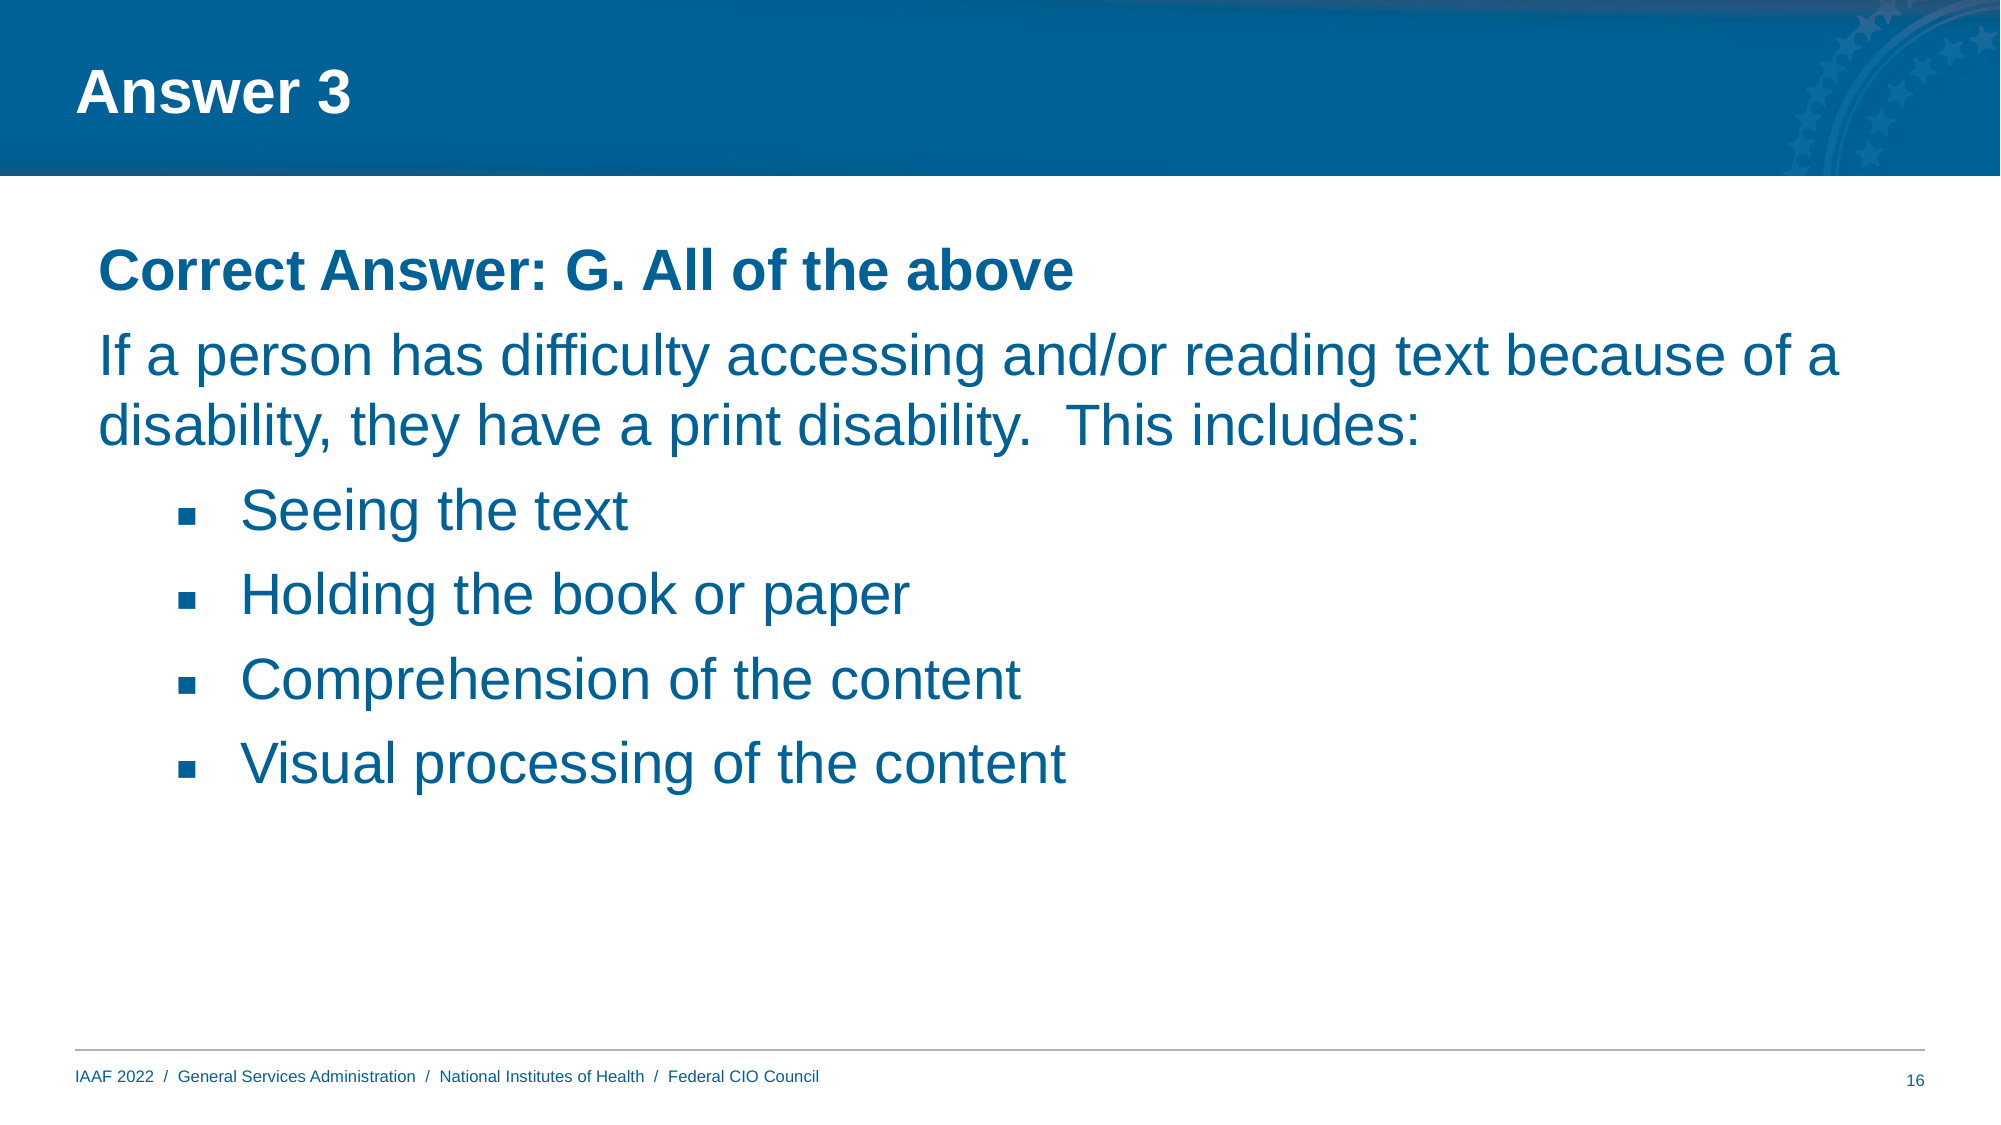

# Answer 3
Correct Answer: G. All of the above
If a person has difficulty accessing and/or reading text because of a disability, they have a print disability.  This includes:
Seeing the text
Holding the book or paper
Comprehension of the content
Visual processing of the content
16